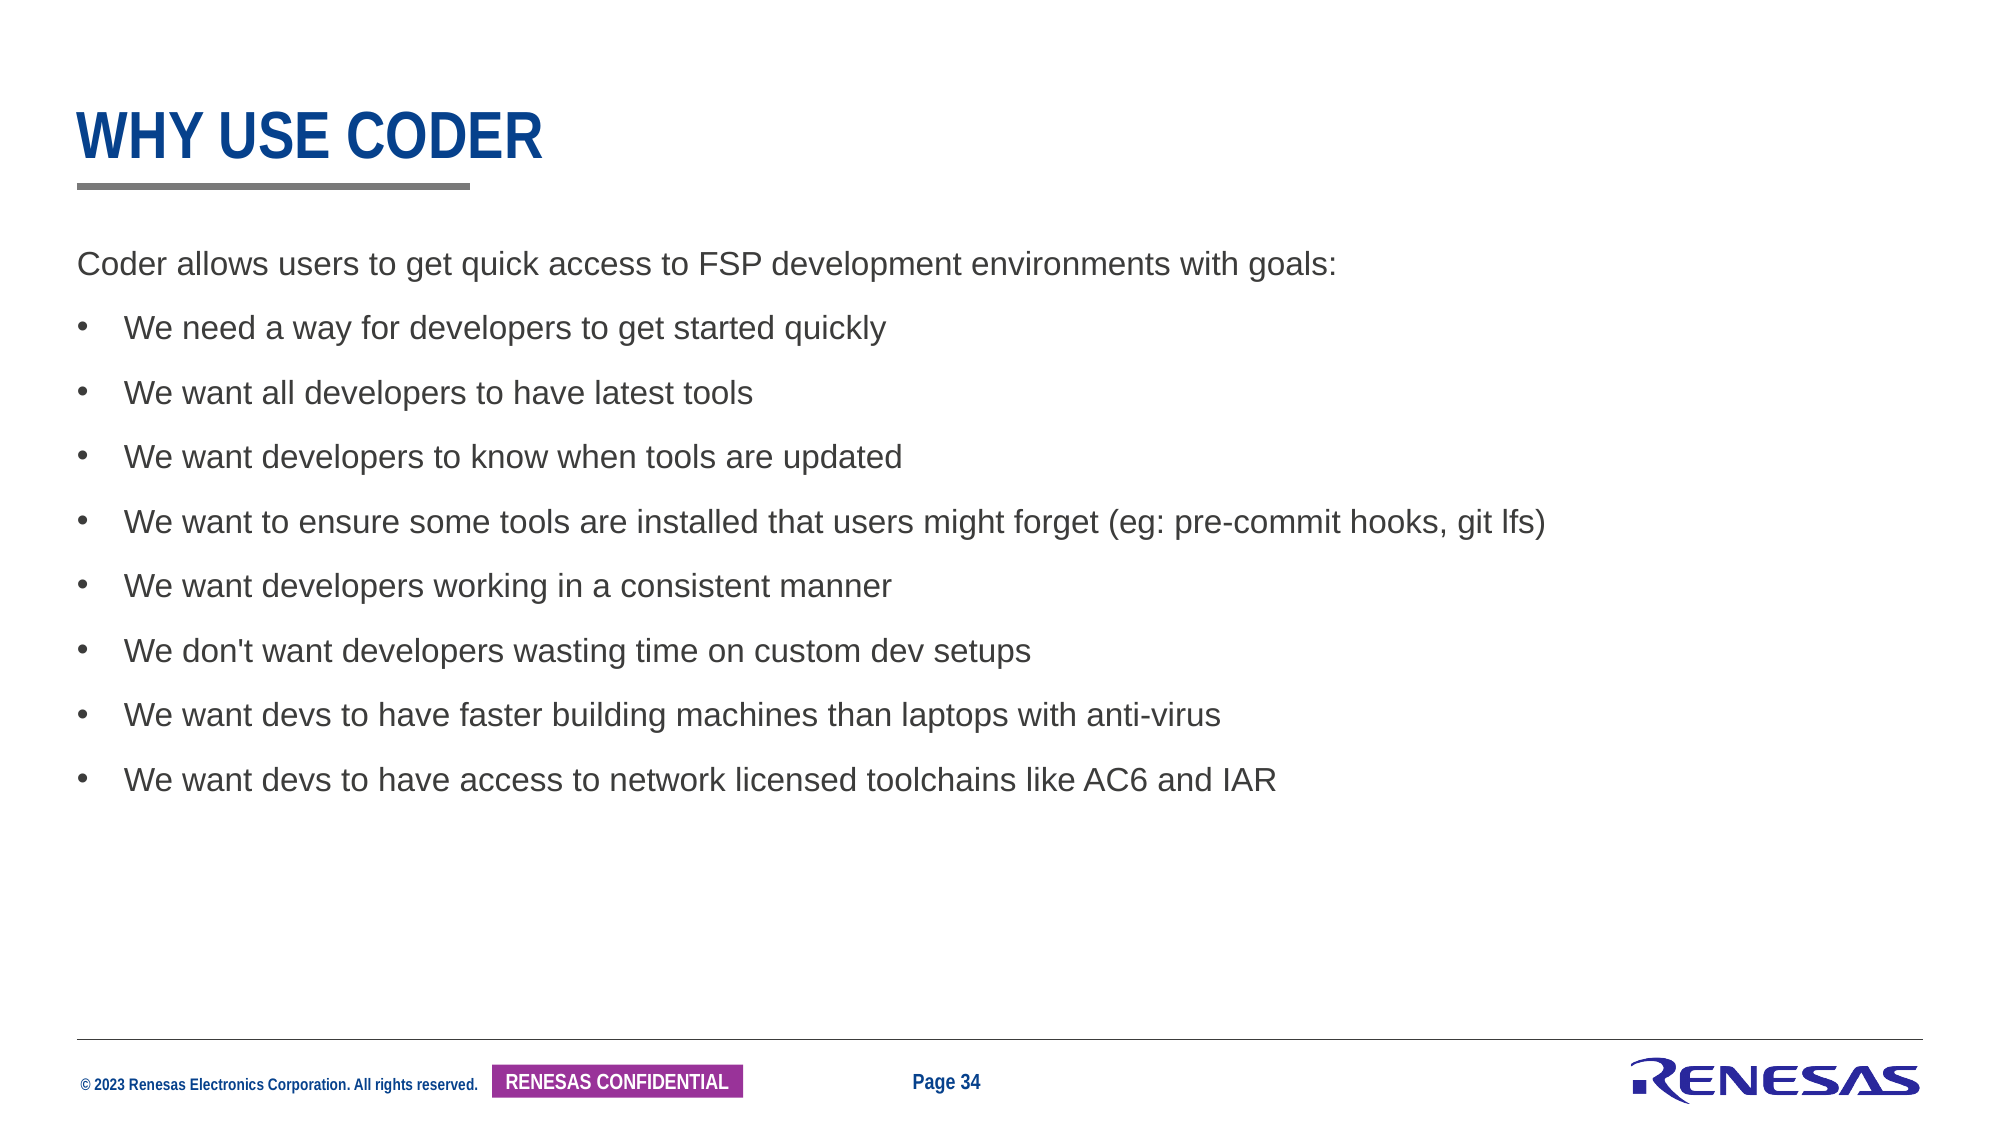

# Why use coder
Coder allows users to get quick access to FSP development environments with goals:
We need a way for developers to get started quickly
We want all developers to have latest tools
We want developers to know when tools are updated
We want to ensure some tools are installed that users might forget (eg: pre-commit hooks, git lfs)
We want developers working in a consistent manner
We don't want developers wasting time on custom dev setups
We want devs to have faster building machines than laptops with anti-virus
We want devs to have access to network licensed toolchains like AC6 and IAR